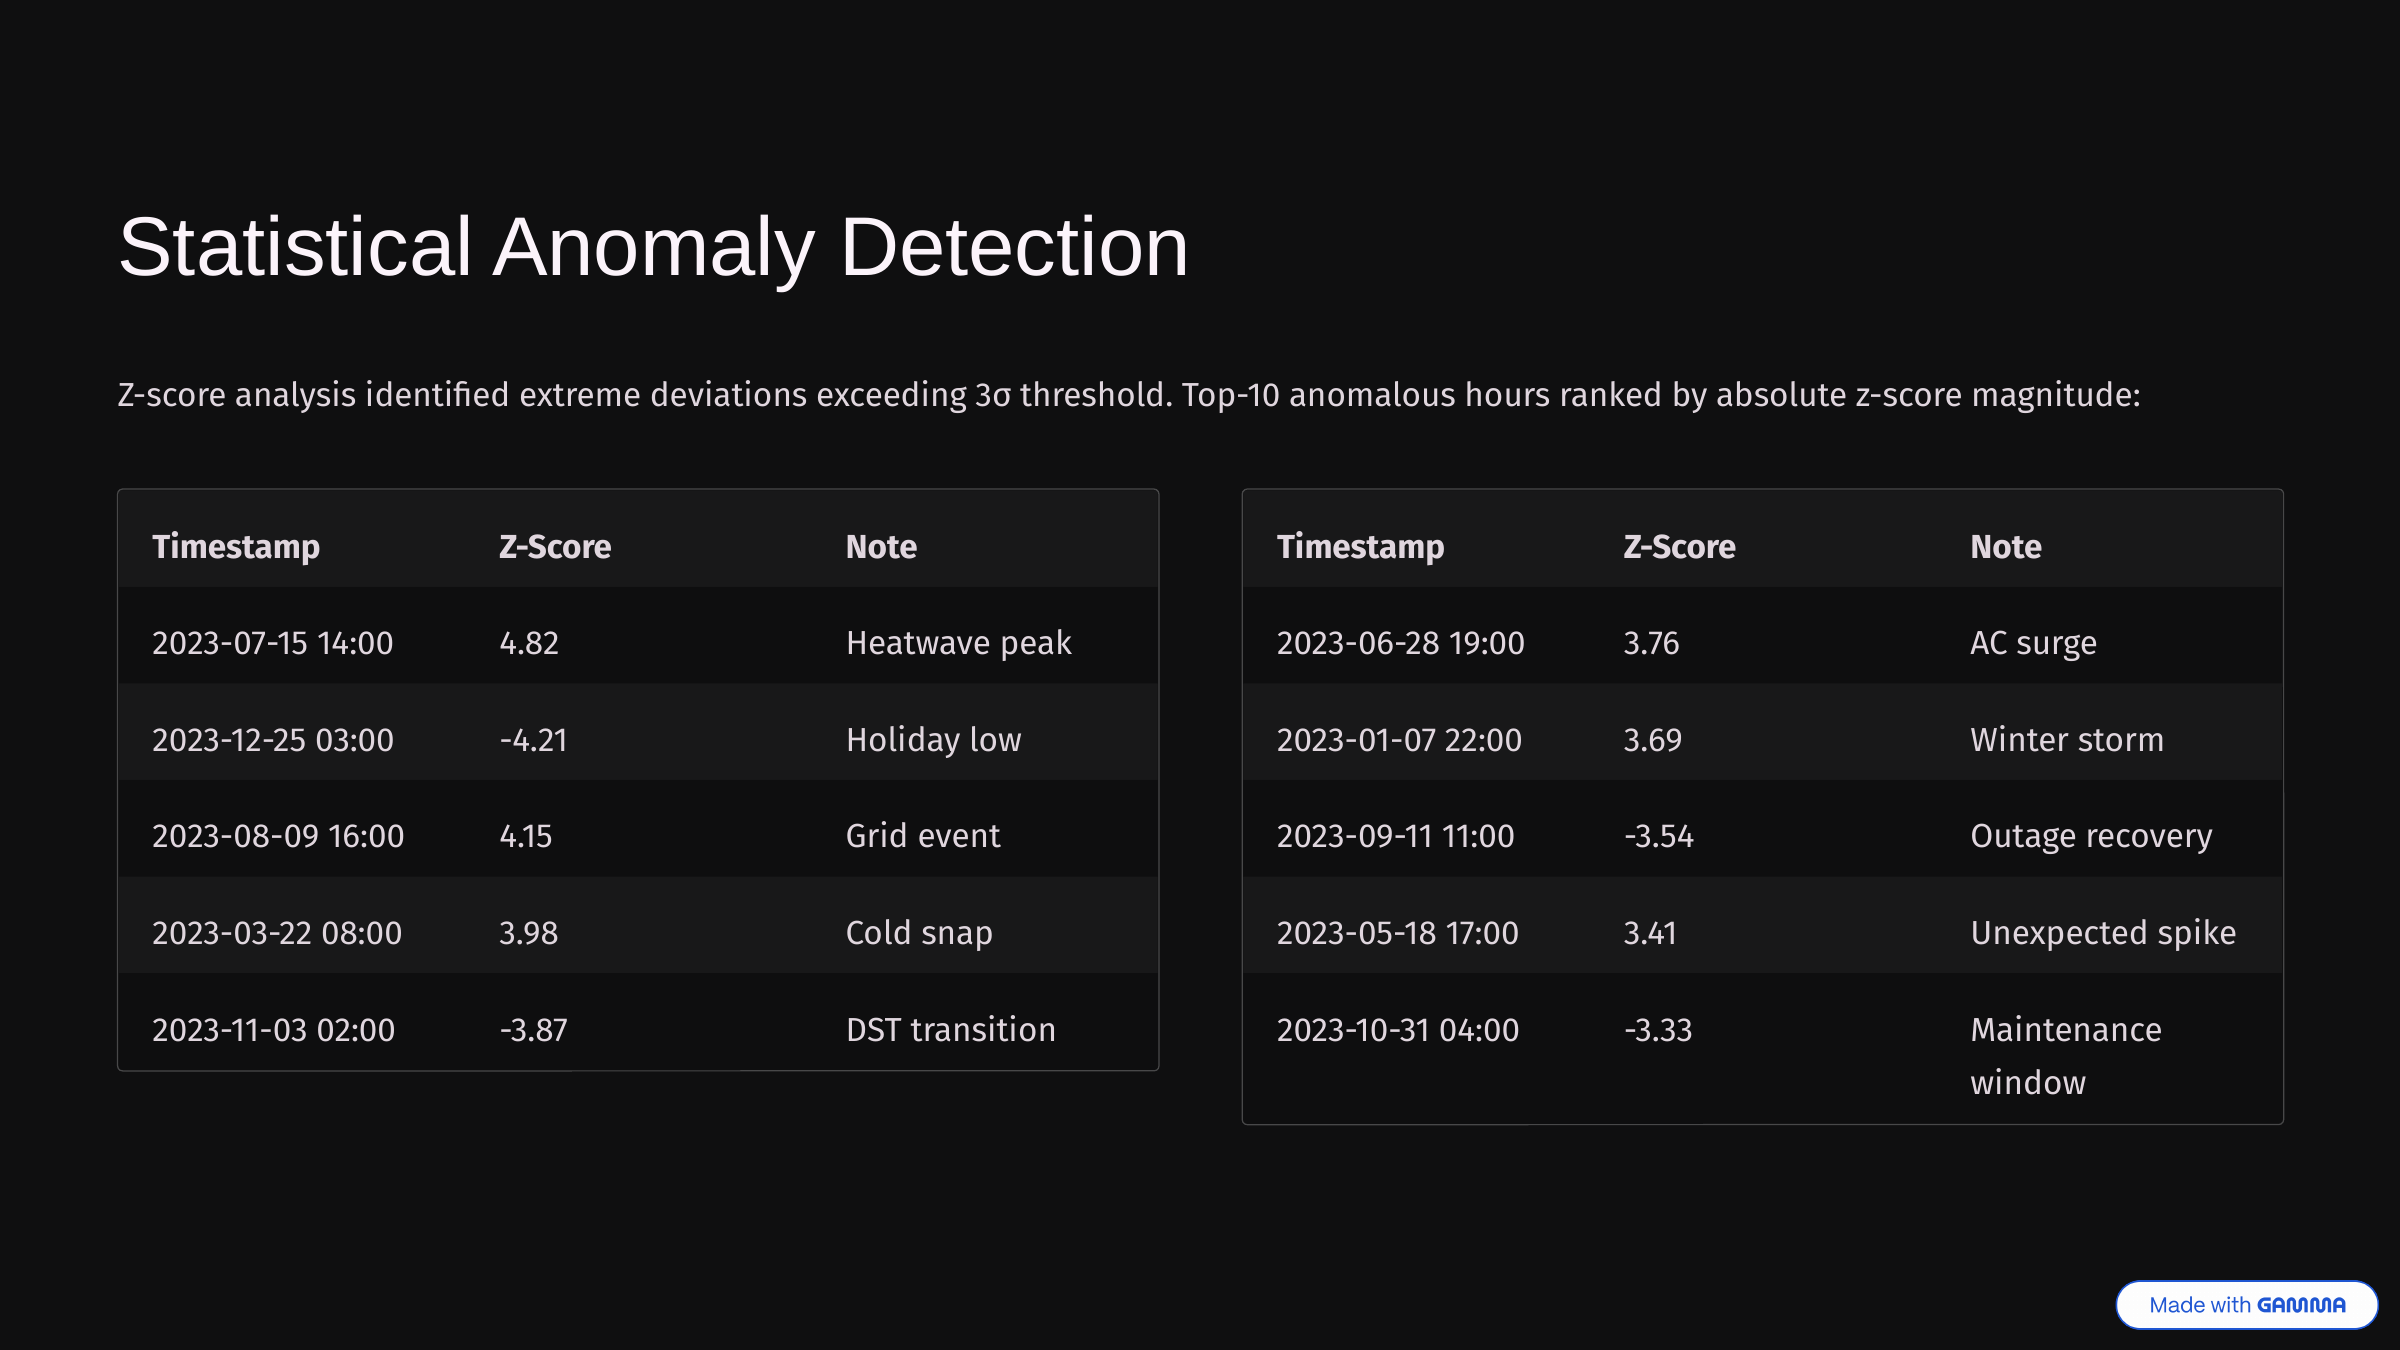

Statistical Anomaly Detection
Z-score analysis identified extreme deviations exceeding 3σ threshold. Top-10 anomalous hours ranked by absolute z-score magnitude:

Timestamp
Z-Score
Note
Timestamp
Z-Score
Note

2023-07-15 14:00
4.82
Heatwave peak
2023-06-28 19:00
3.76
AC surge

2023-12-25 03:00
-4.21
Holiday low
2023-01-07 22:00
3.69
Winter storm

2023-08-09 16:00
4.15
Grid event
2023-09-11 11:00
-3.54
Outage recovery

2023-03-22 08:00
3.98
Cold snap
2023-05-18 17:00
3.41
Unexpected spike

2023-11-03 02:00
-3.87
DST transition
2023-10-31 04:00
-3.33
Maintenance window